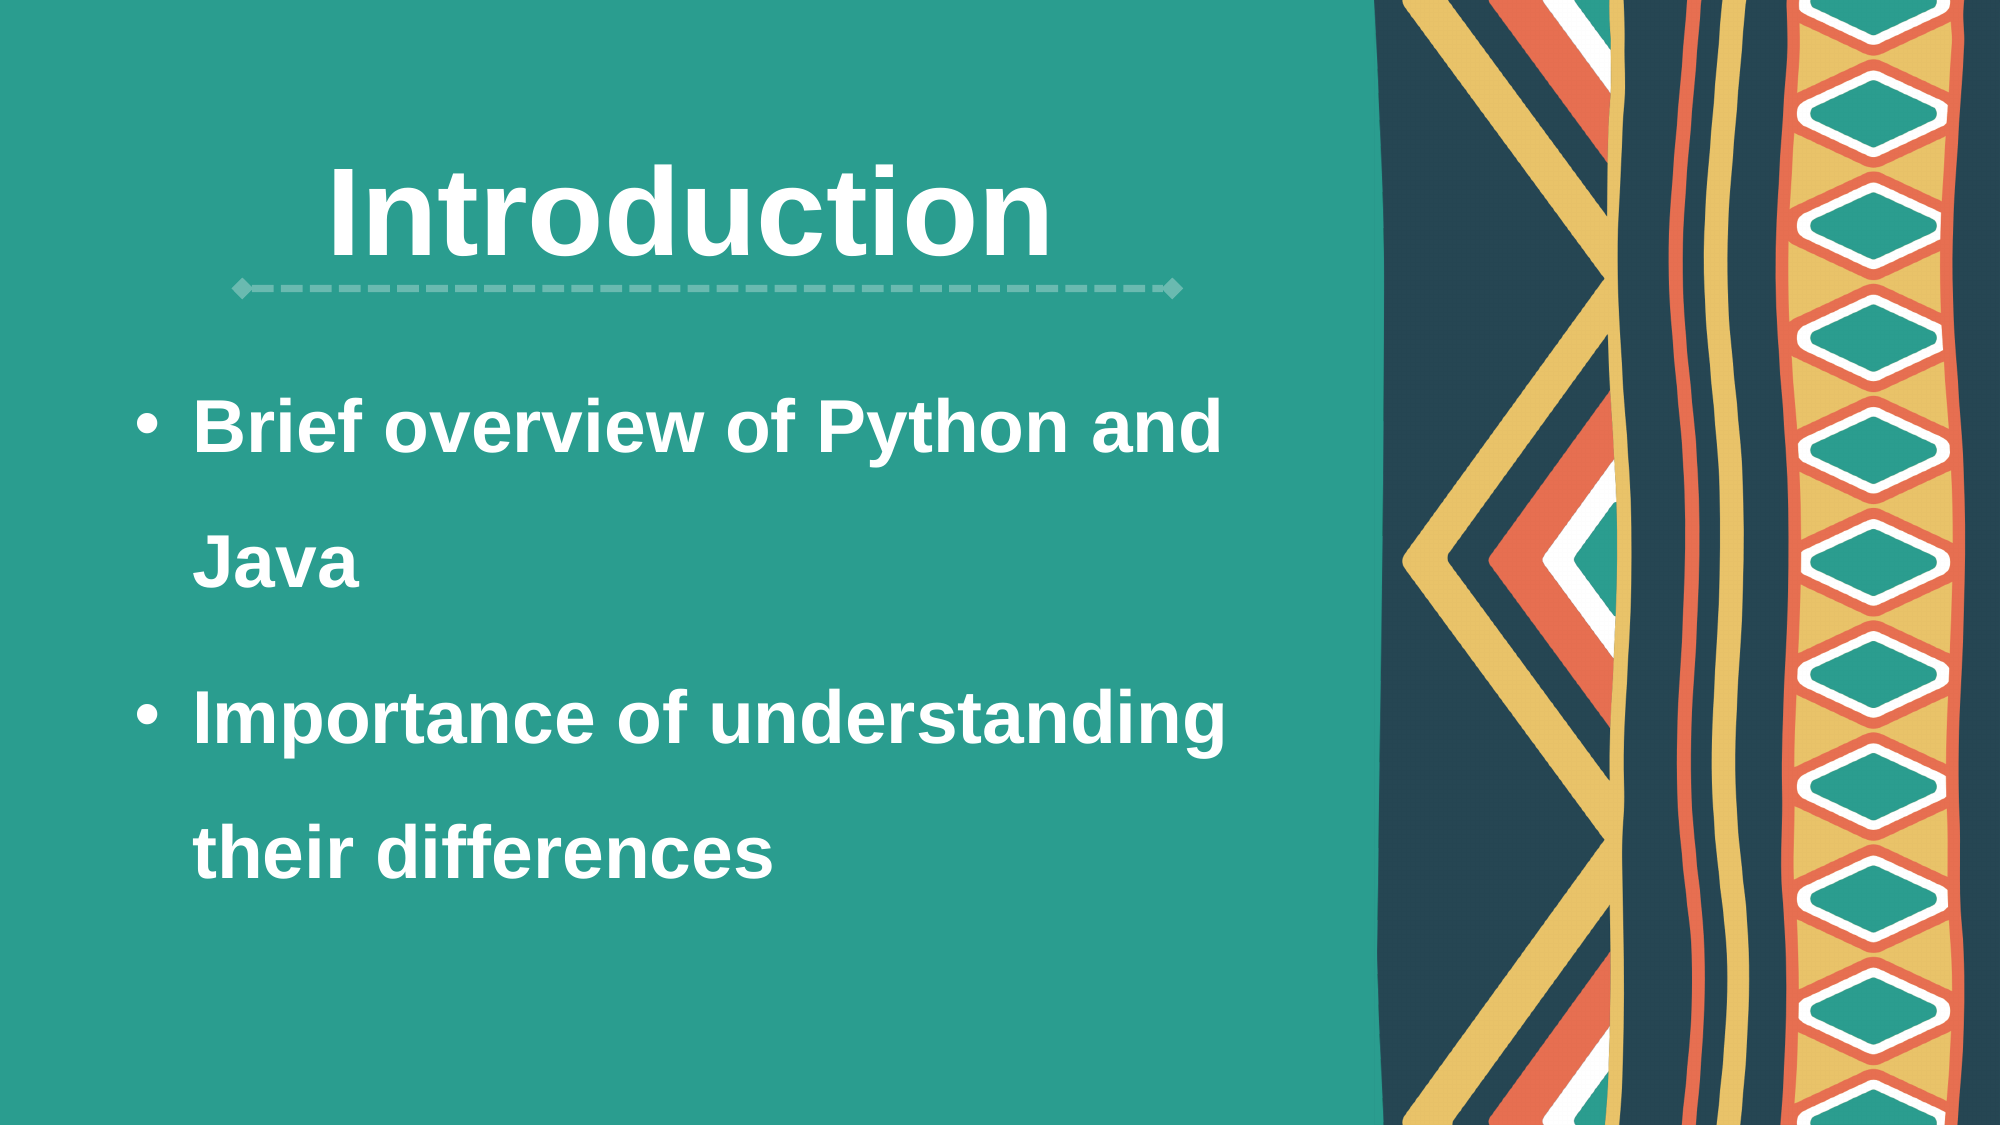

# Introduction

Brief overview of Python and Java
Importance of understanding their differences